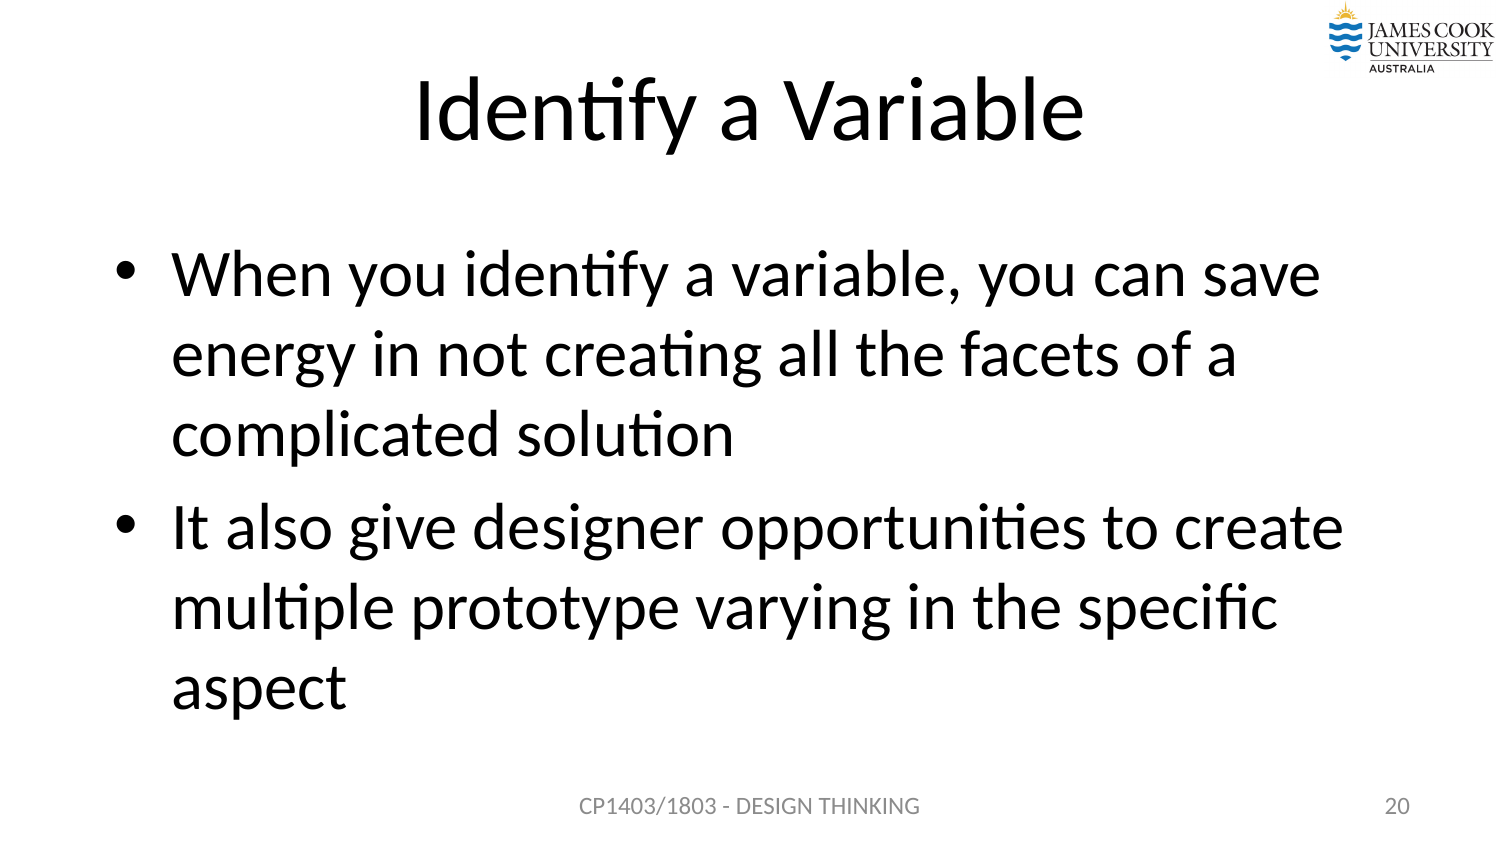

# Identify a Variable
When you identify a variable, you can save energy in not creating all the facets of a complicated solution
It also give designer opportunities to create multiple prototype varying in the specific aspect
CP1403/1803 - DESIGN THINKING
20